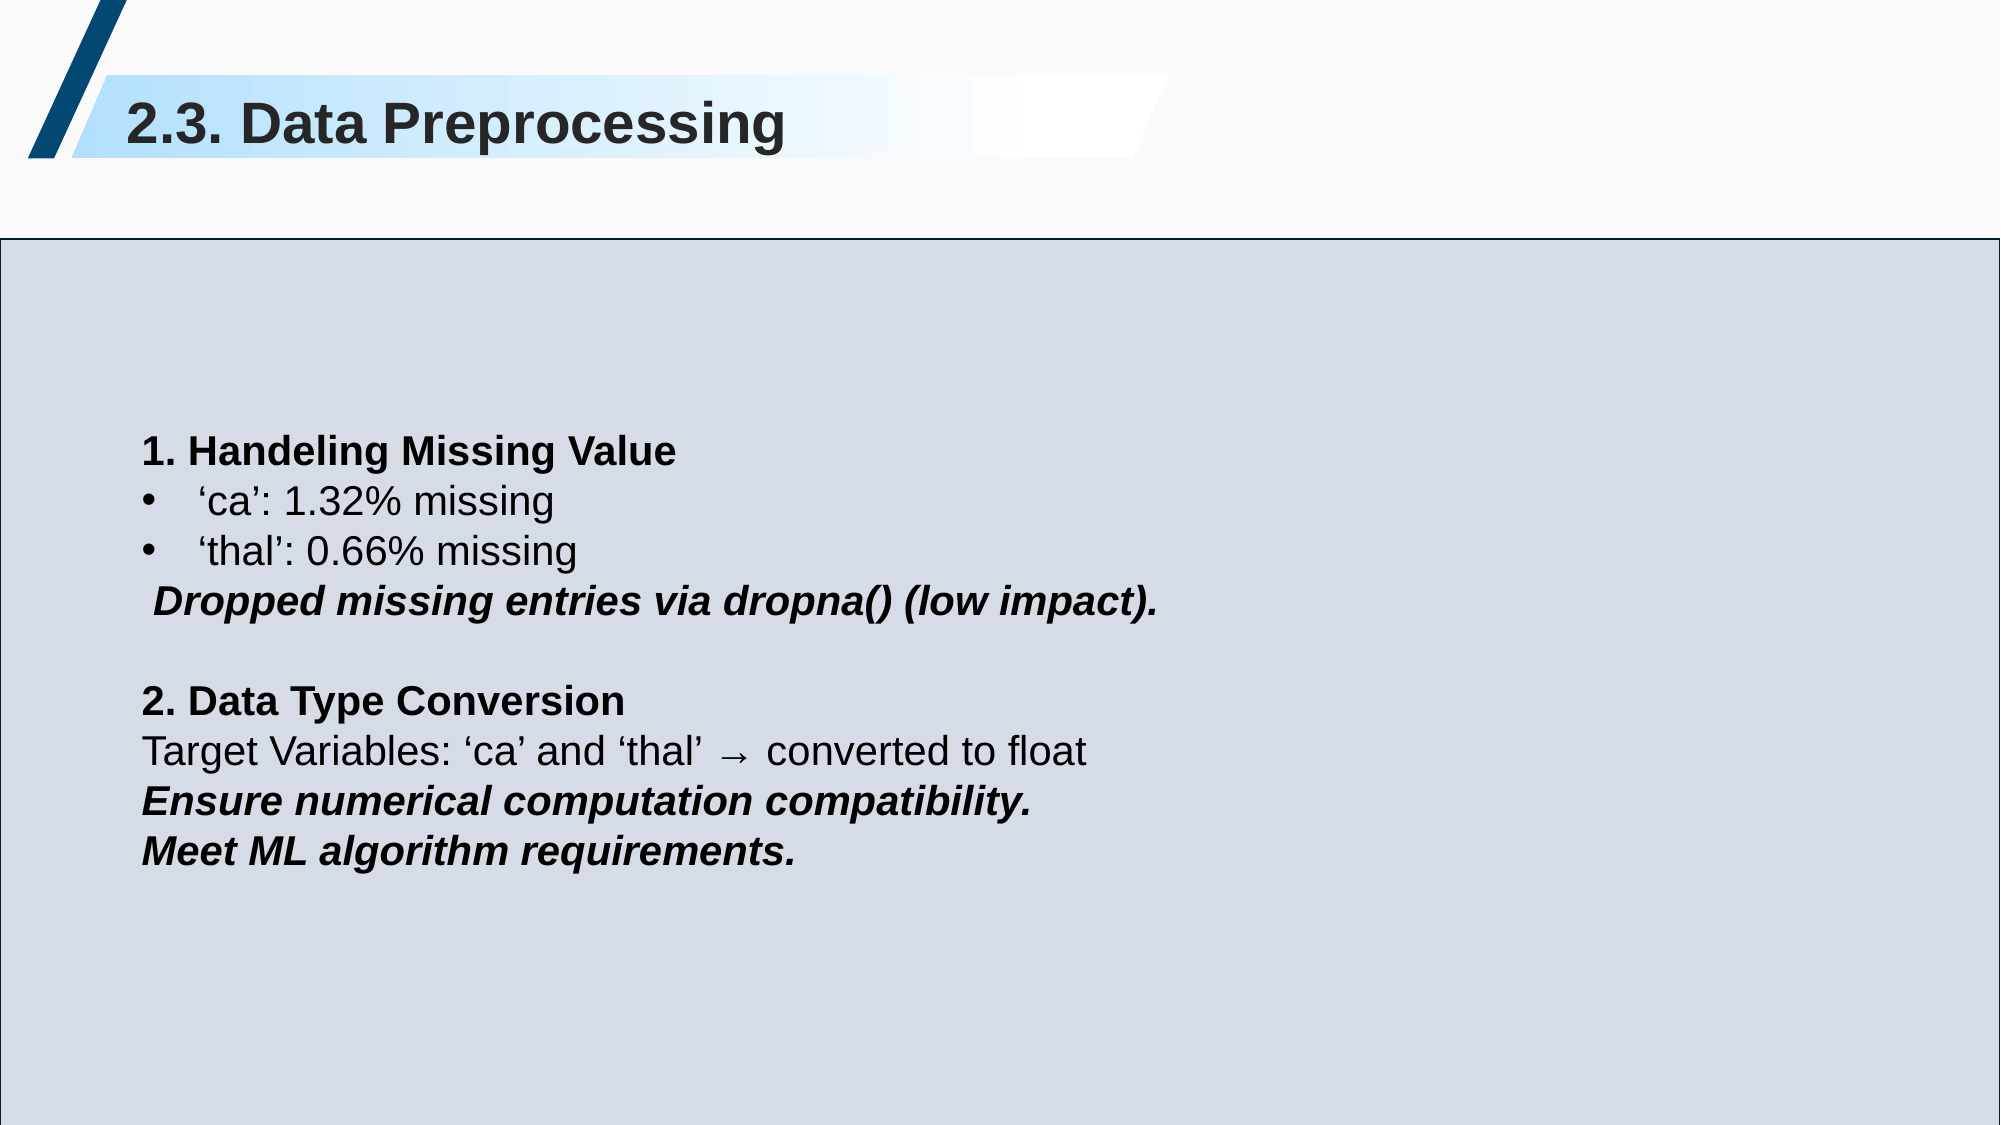

2.3. Data Preprocessing

1. Handeling Missing Value
‘ca’: 1.32% missing
‘thal’: 0.66% missing
 Dropped missing entries via dropna() (low impact).

2. Data Type Conversion
Target Variables: ‘ca’ and ‘thal’ → converted to float
Ensure numerical computation compatibility.
Meet ML algorithm requirements.